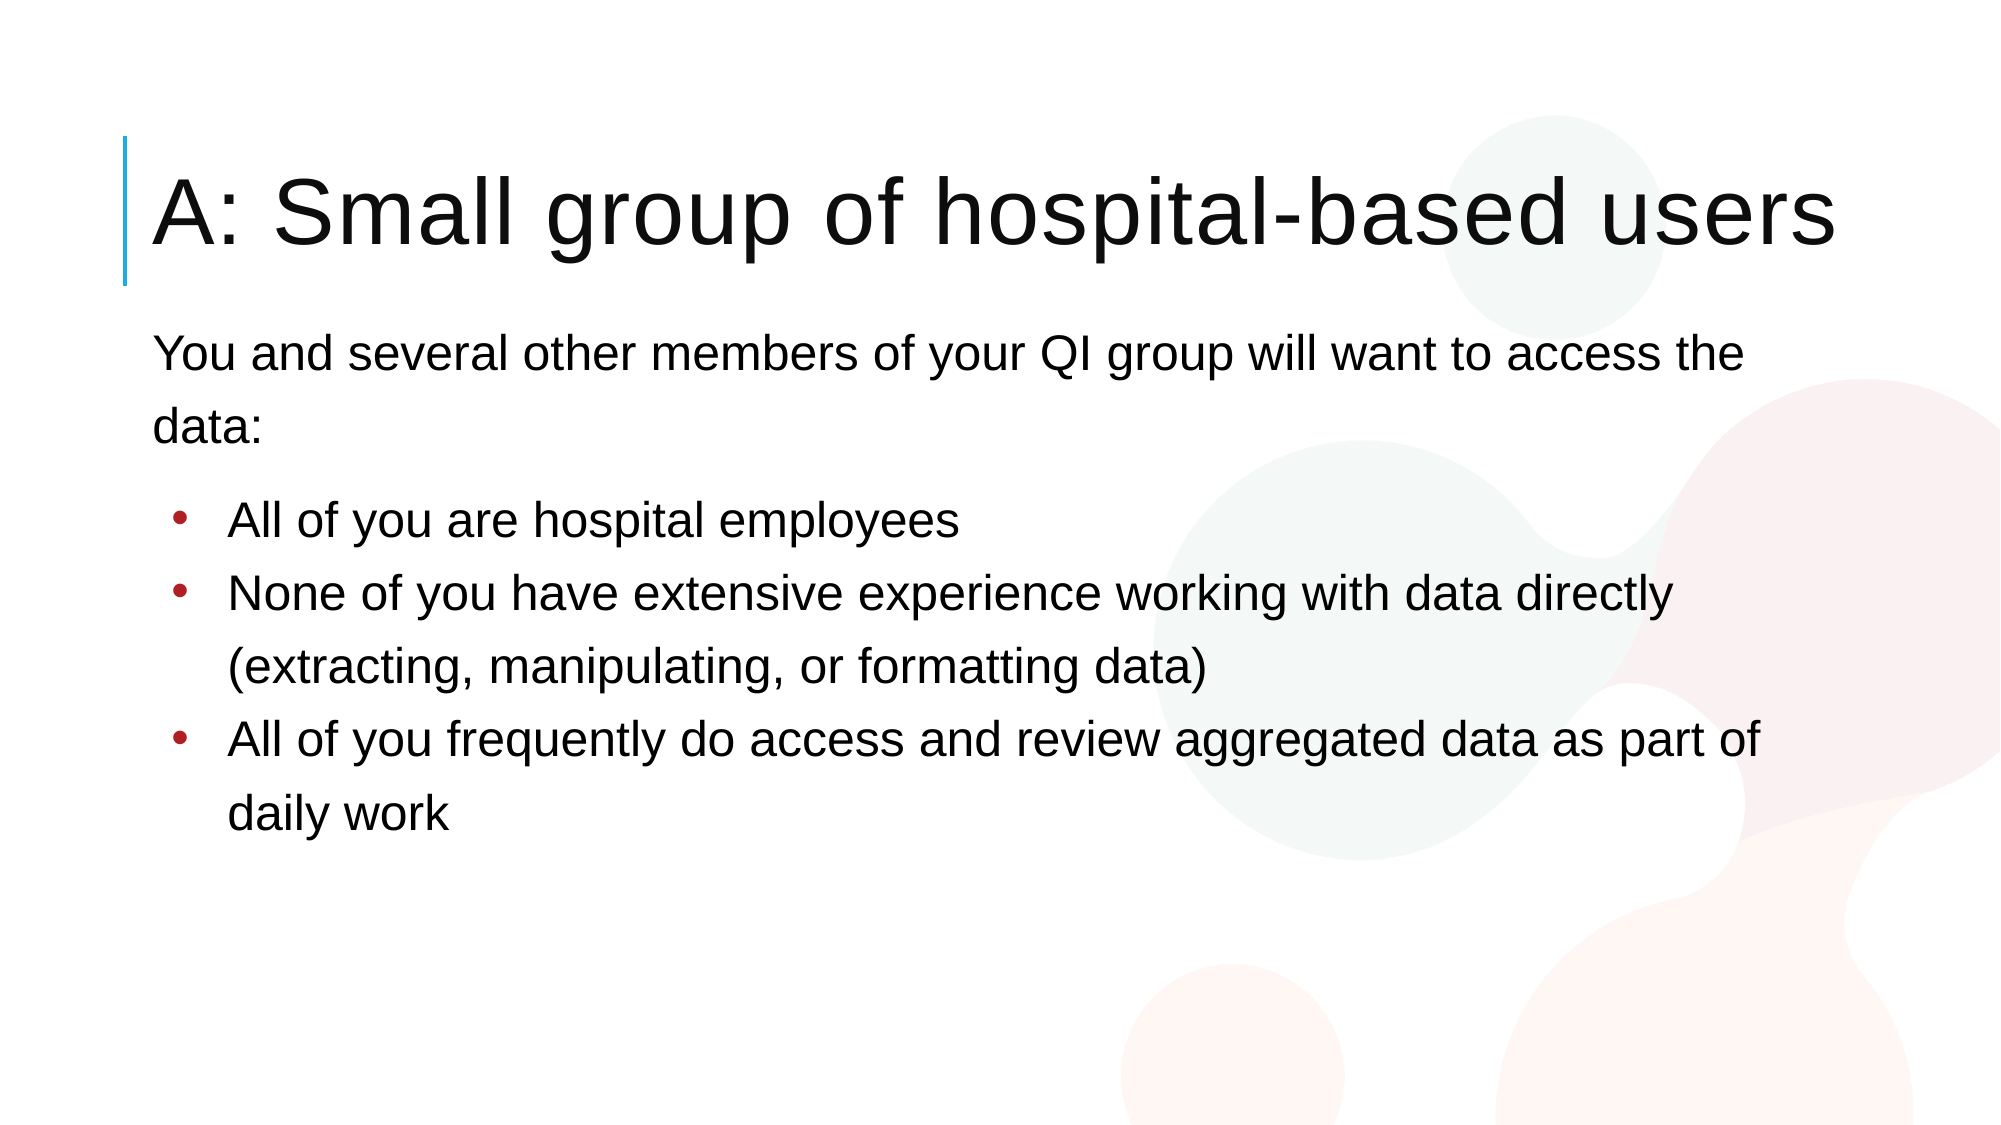

# A: Small group of hospital-based users
You and several other members of your QI group will want to access the data:
All of you are hospital employees
None of you have extensive experience working with data directly (extracting, manipulating, or formatting data)
All of you frequently do access and review aggregated data as part of daily work